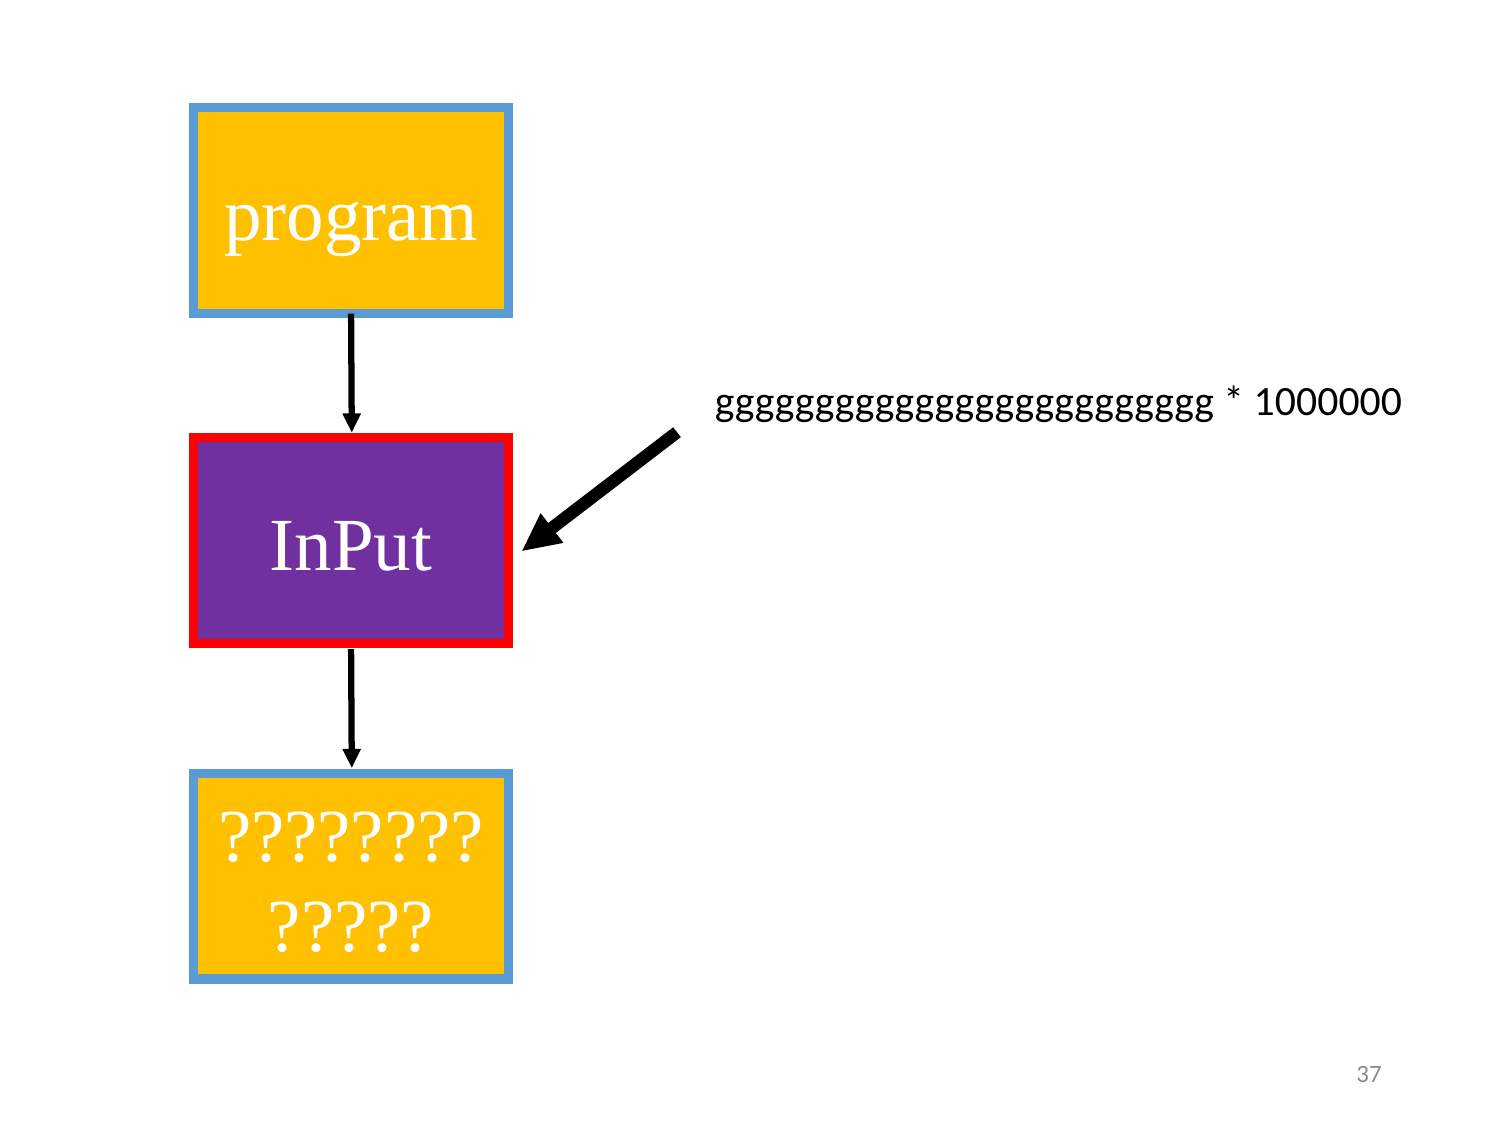

program
ggggggggggggggggggggggggg * 1000000
InPut
?????????????
37